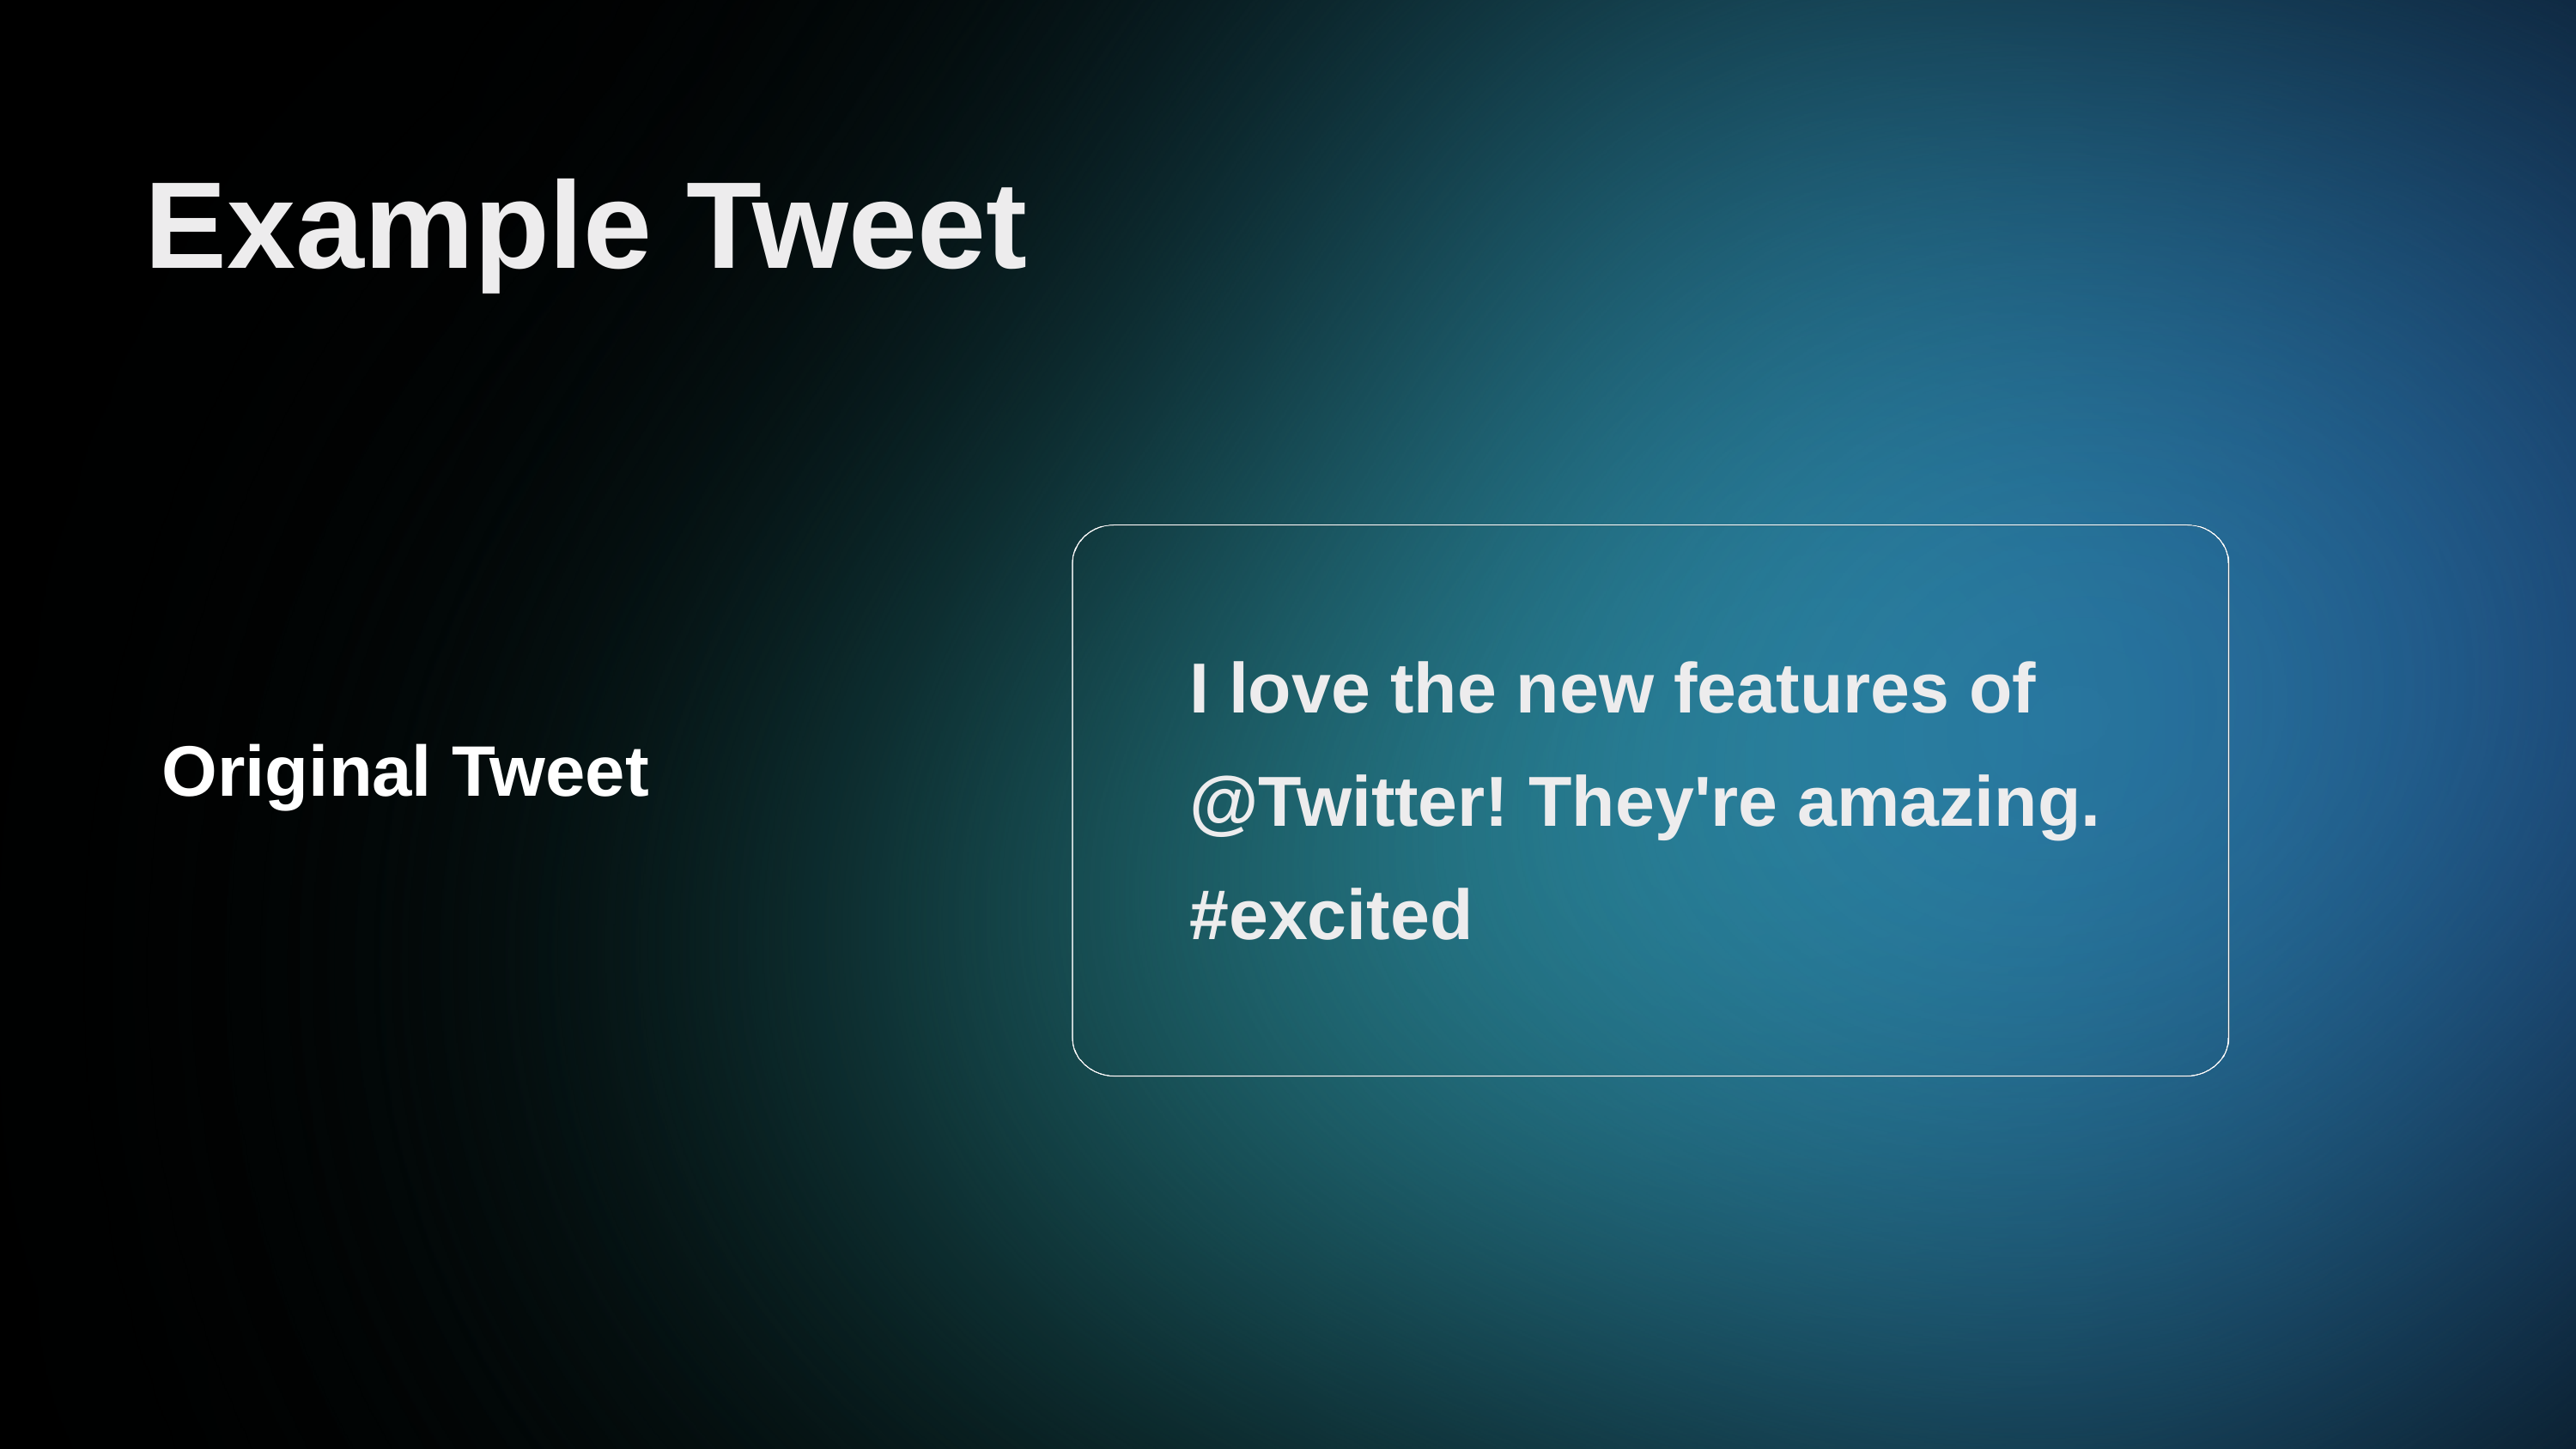

Example Tweet

I love the new features of @Twitter! They're amazing. #excited
Original Tweet